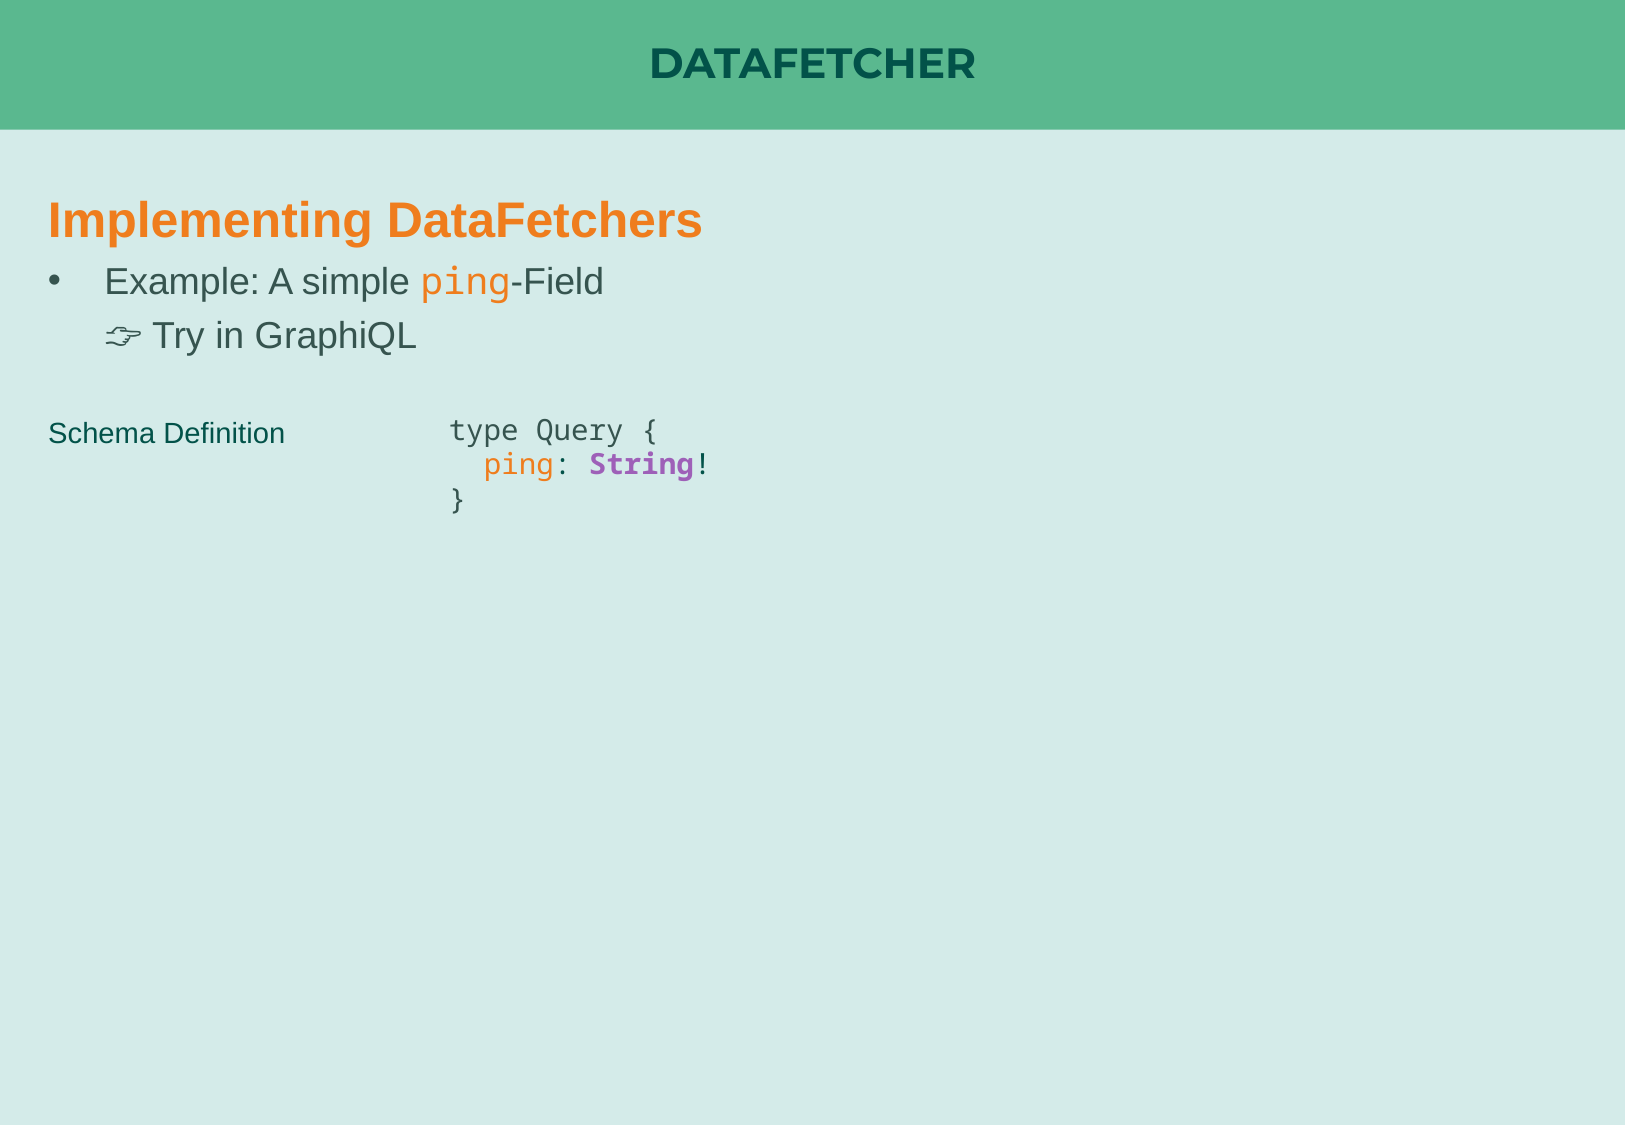

# DataFetcher
Implementing DataFetchers
Example: A simple ping-Field
👉 Try in GraphiQL
type Query {
  ping: String!
}
Schema Definition